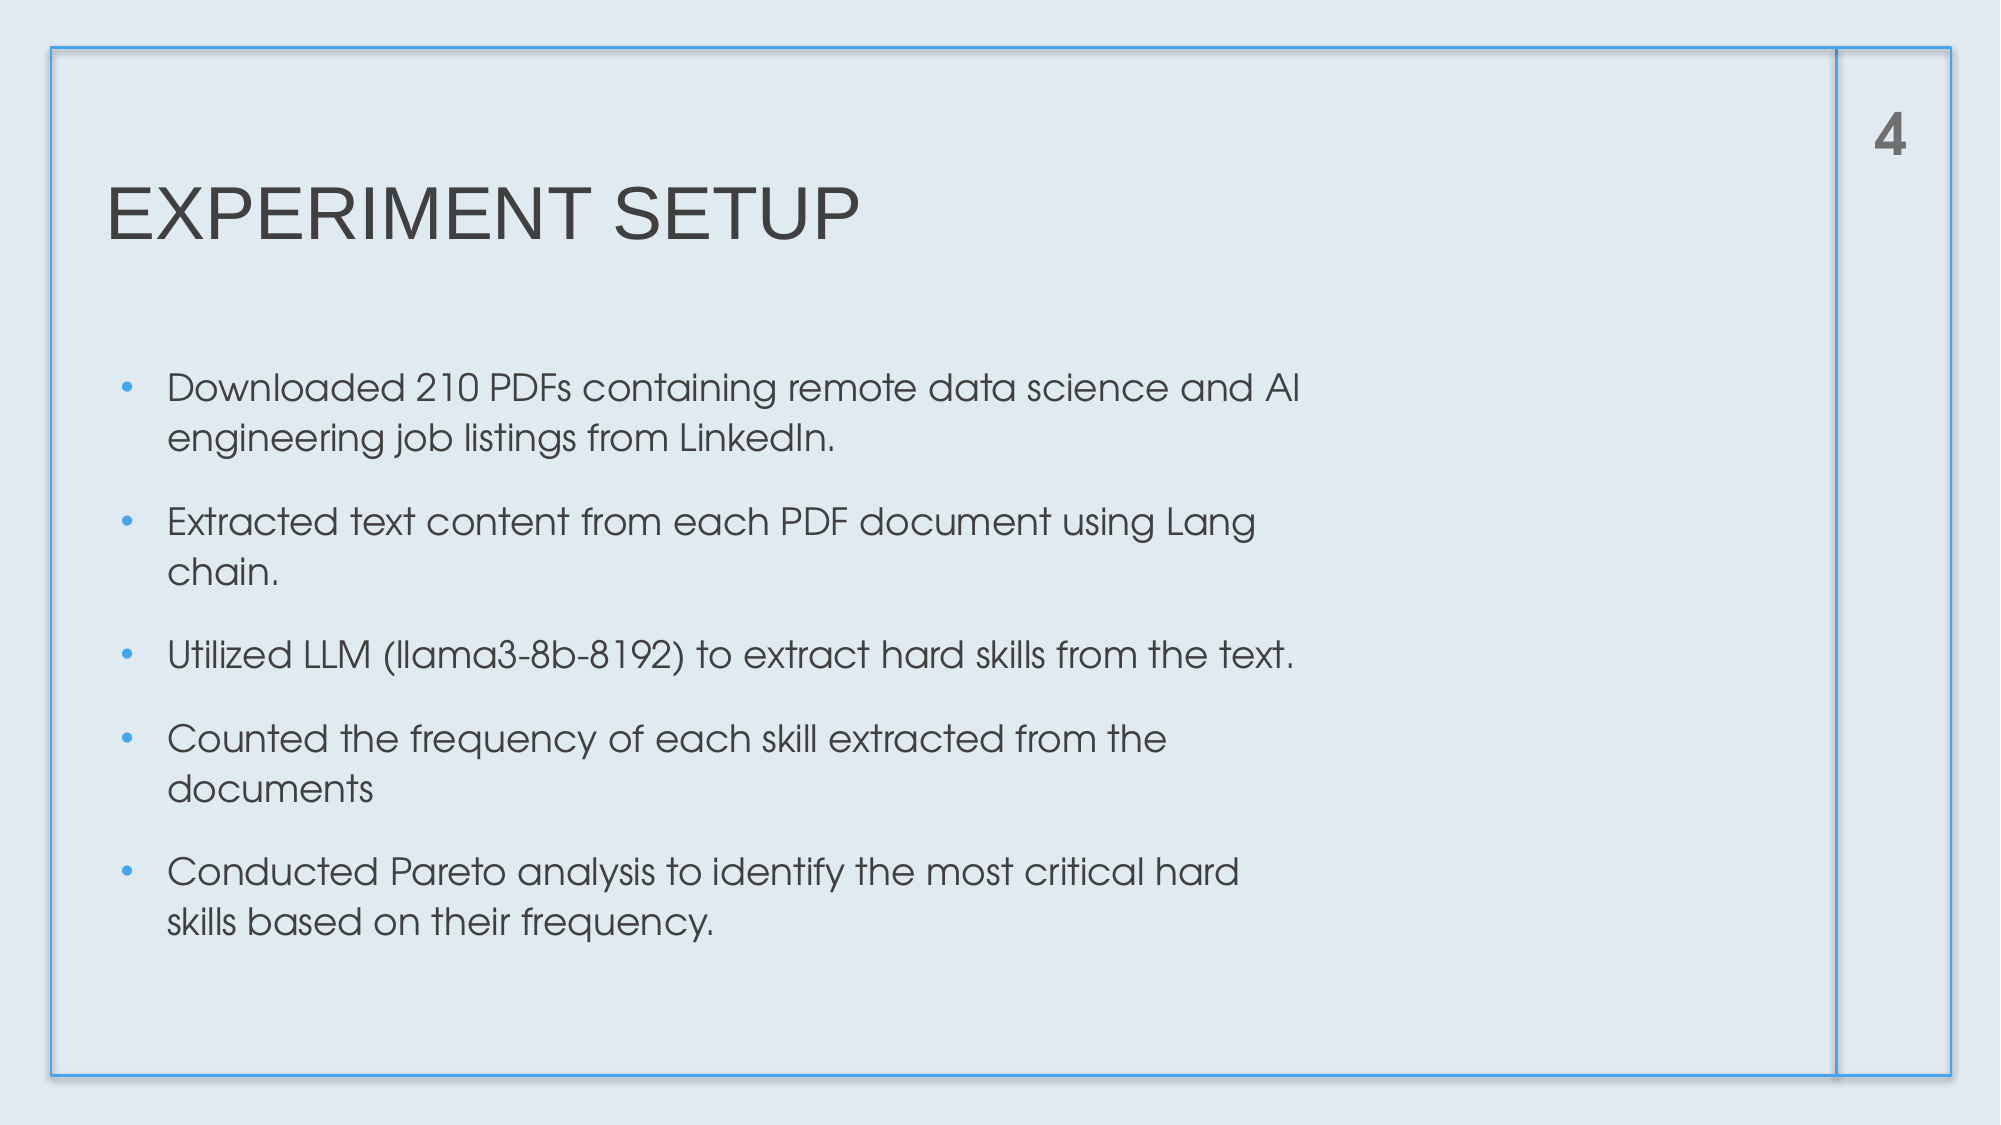

4
# Experiment Setup

Downloaded 210 PDFs containing remote data science and AI engineering job listings from LinkedIn.
Extracted text content from each PDF document using Lang chain.
Utilized LLM (llama3-8b-8192) to extract hard skills from the text.
Counted the frequency of each skill extracted from the documents
Conducted Pareto analysis to identify the most critical hard skills based on their frequency.